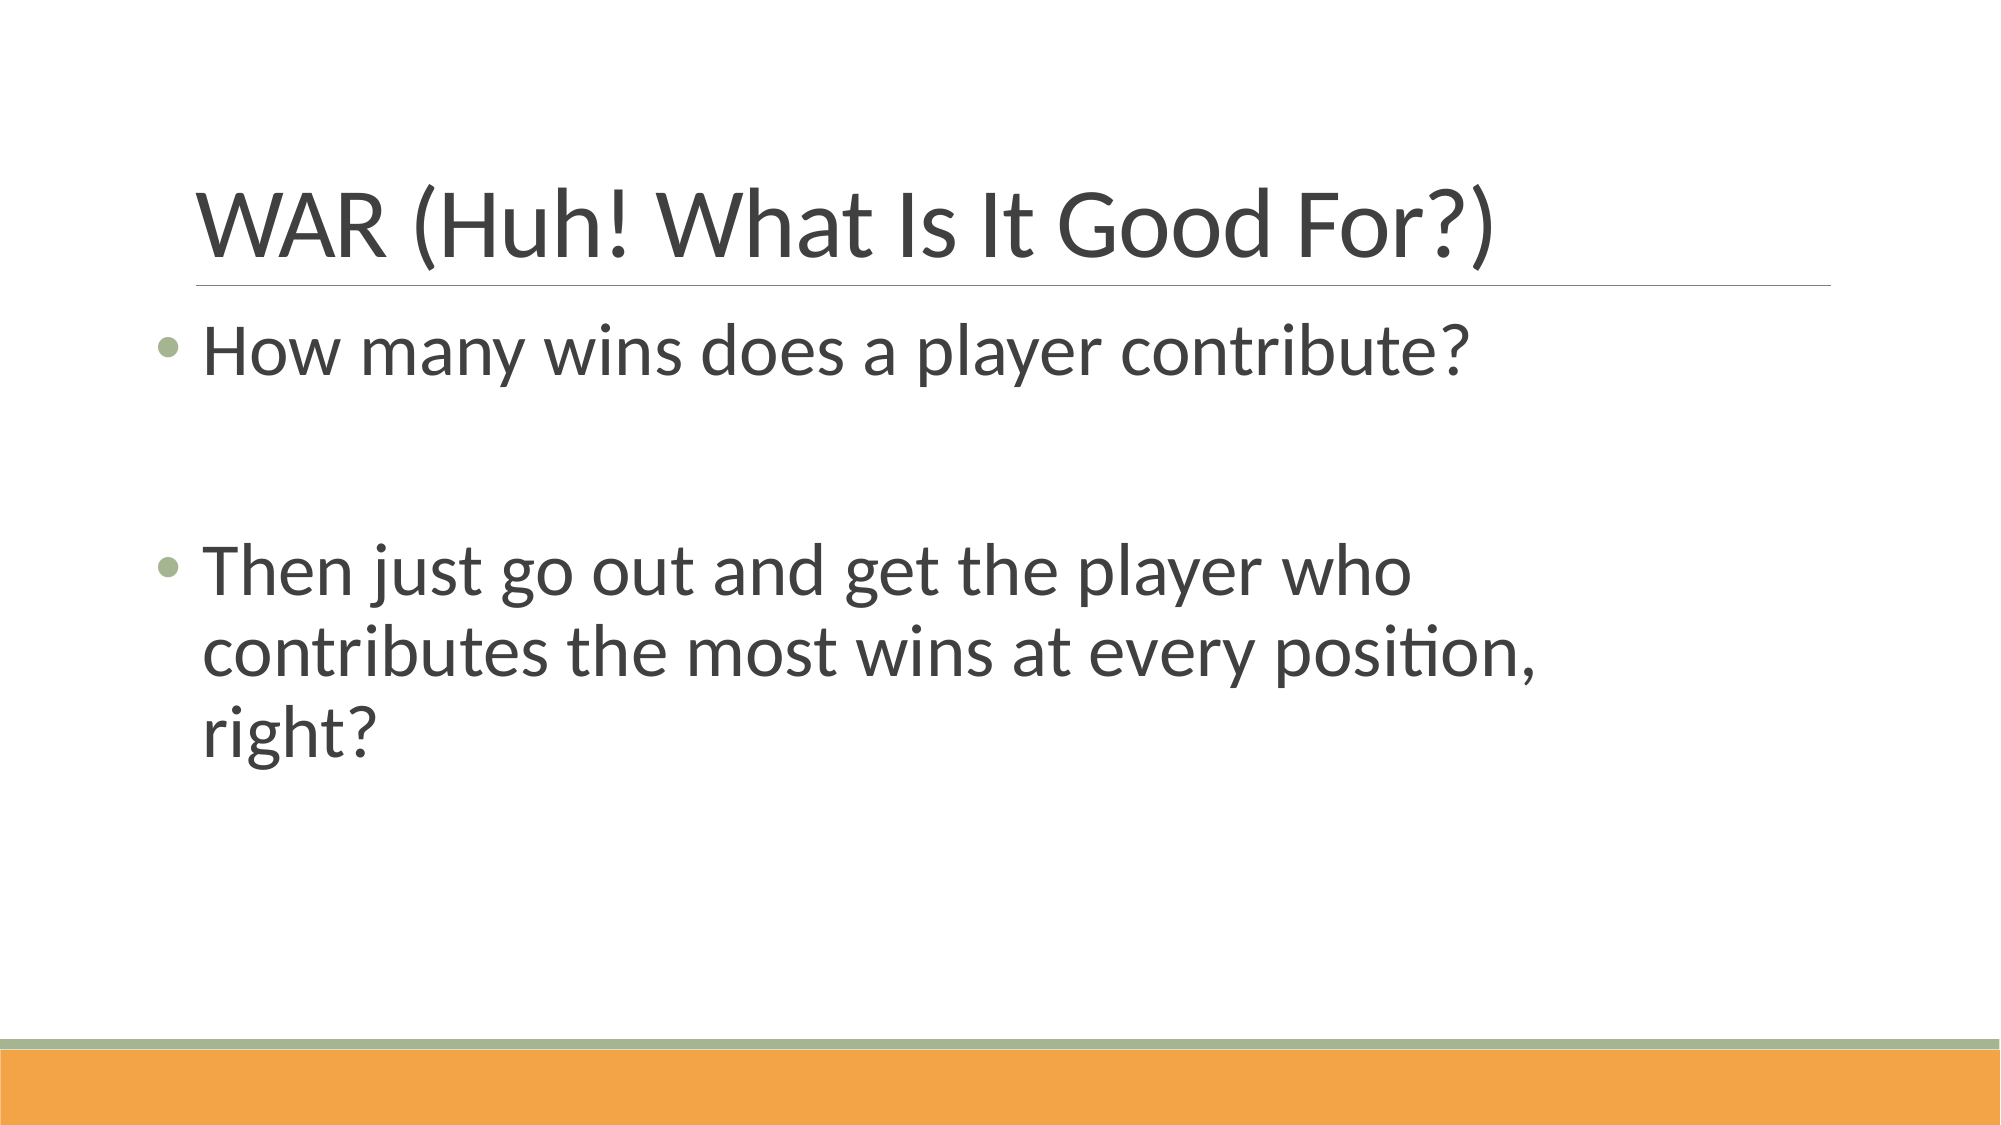

# WAR (Huh! What Is It Good For?)
How many wins does a player contribute?

Then just go out and get the player who contributes the most wins at every position, right?